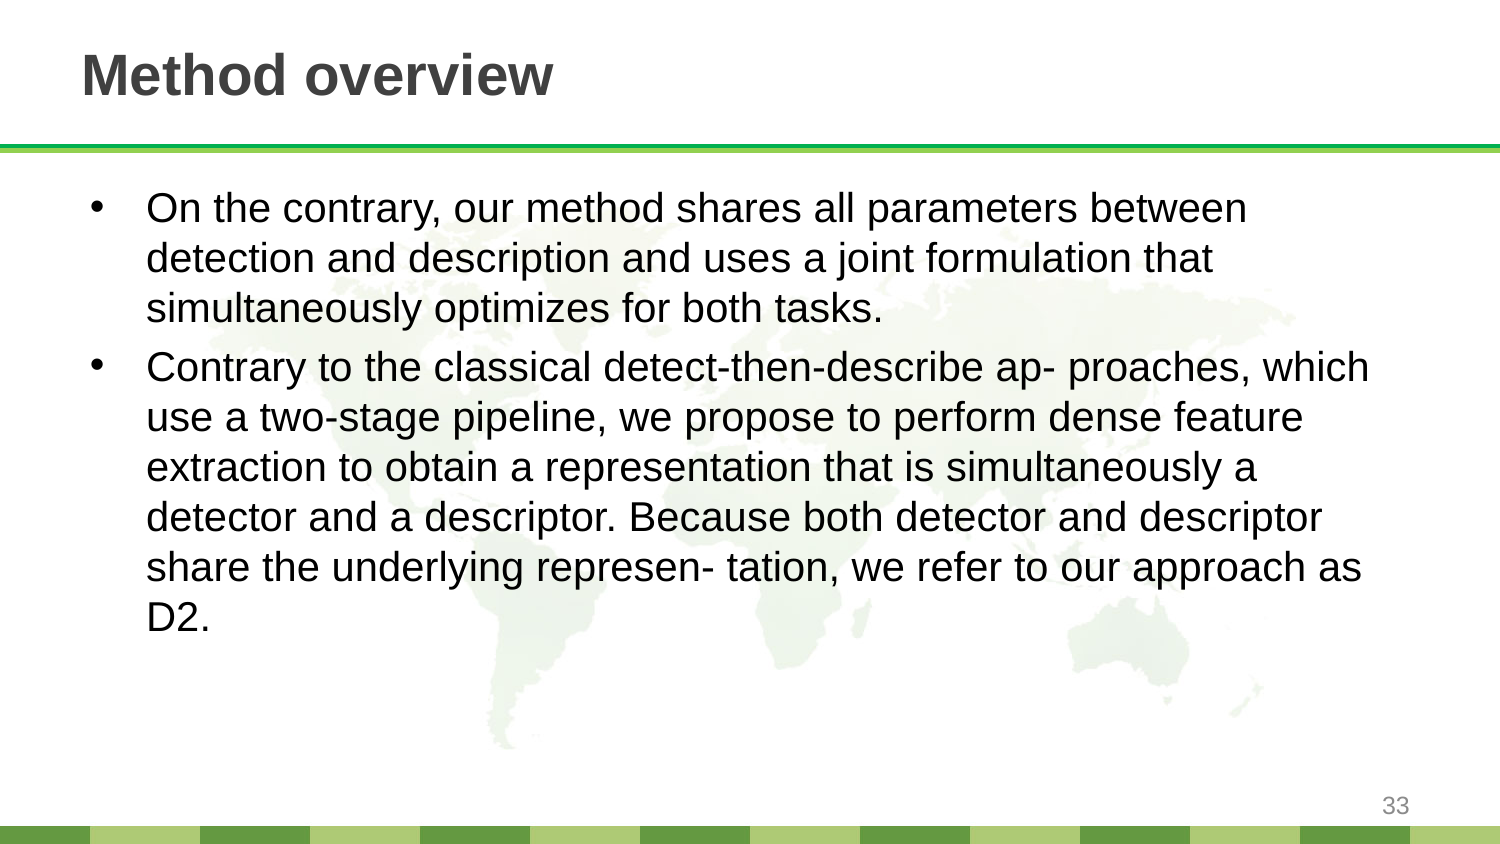

# Method overview
On the contrary, our method shares all parameters between detection and description and uses a joint formulation that simultaneously optimizes for both tasks.
Contrary to the classical detect-then-describe ap- proaches, which use a two-stage pipeline, we propose to perform dense feature extraction to obtain a representation that is simultaneously a detector and a descriptor. Because both detector and descriptor share the underlying represen- tation, we refer to our approach as D2.

33